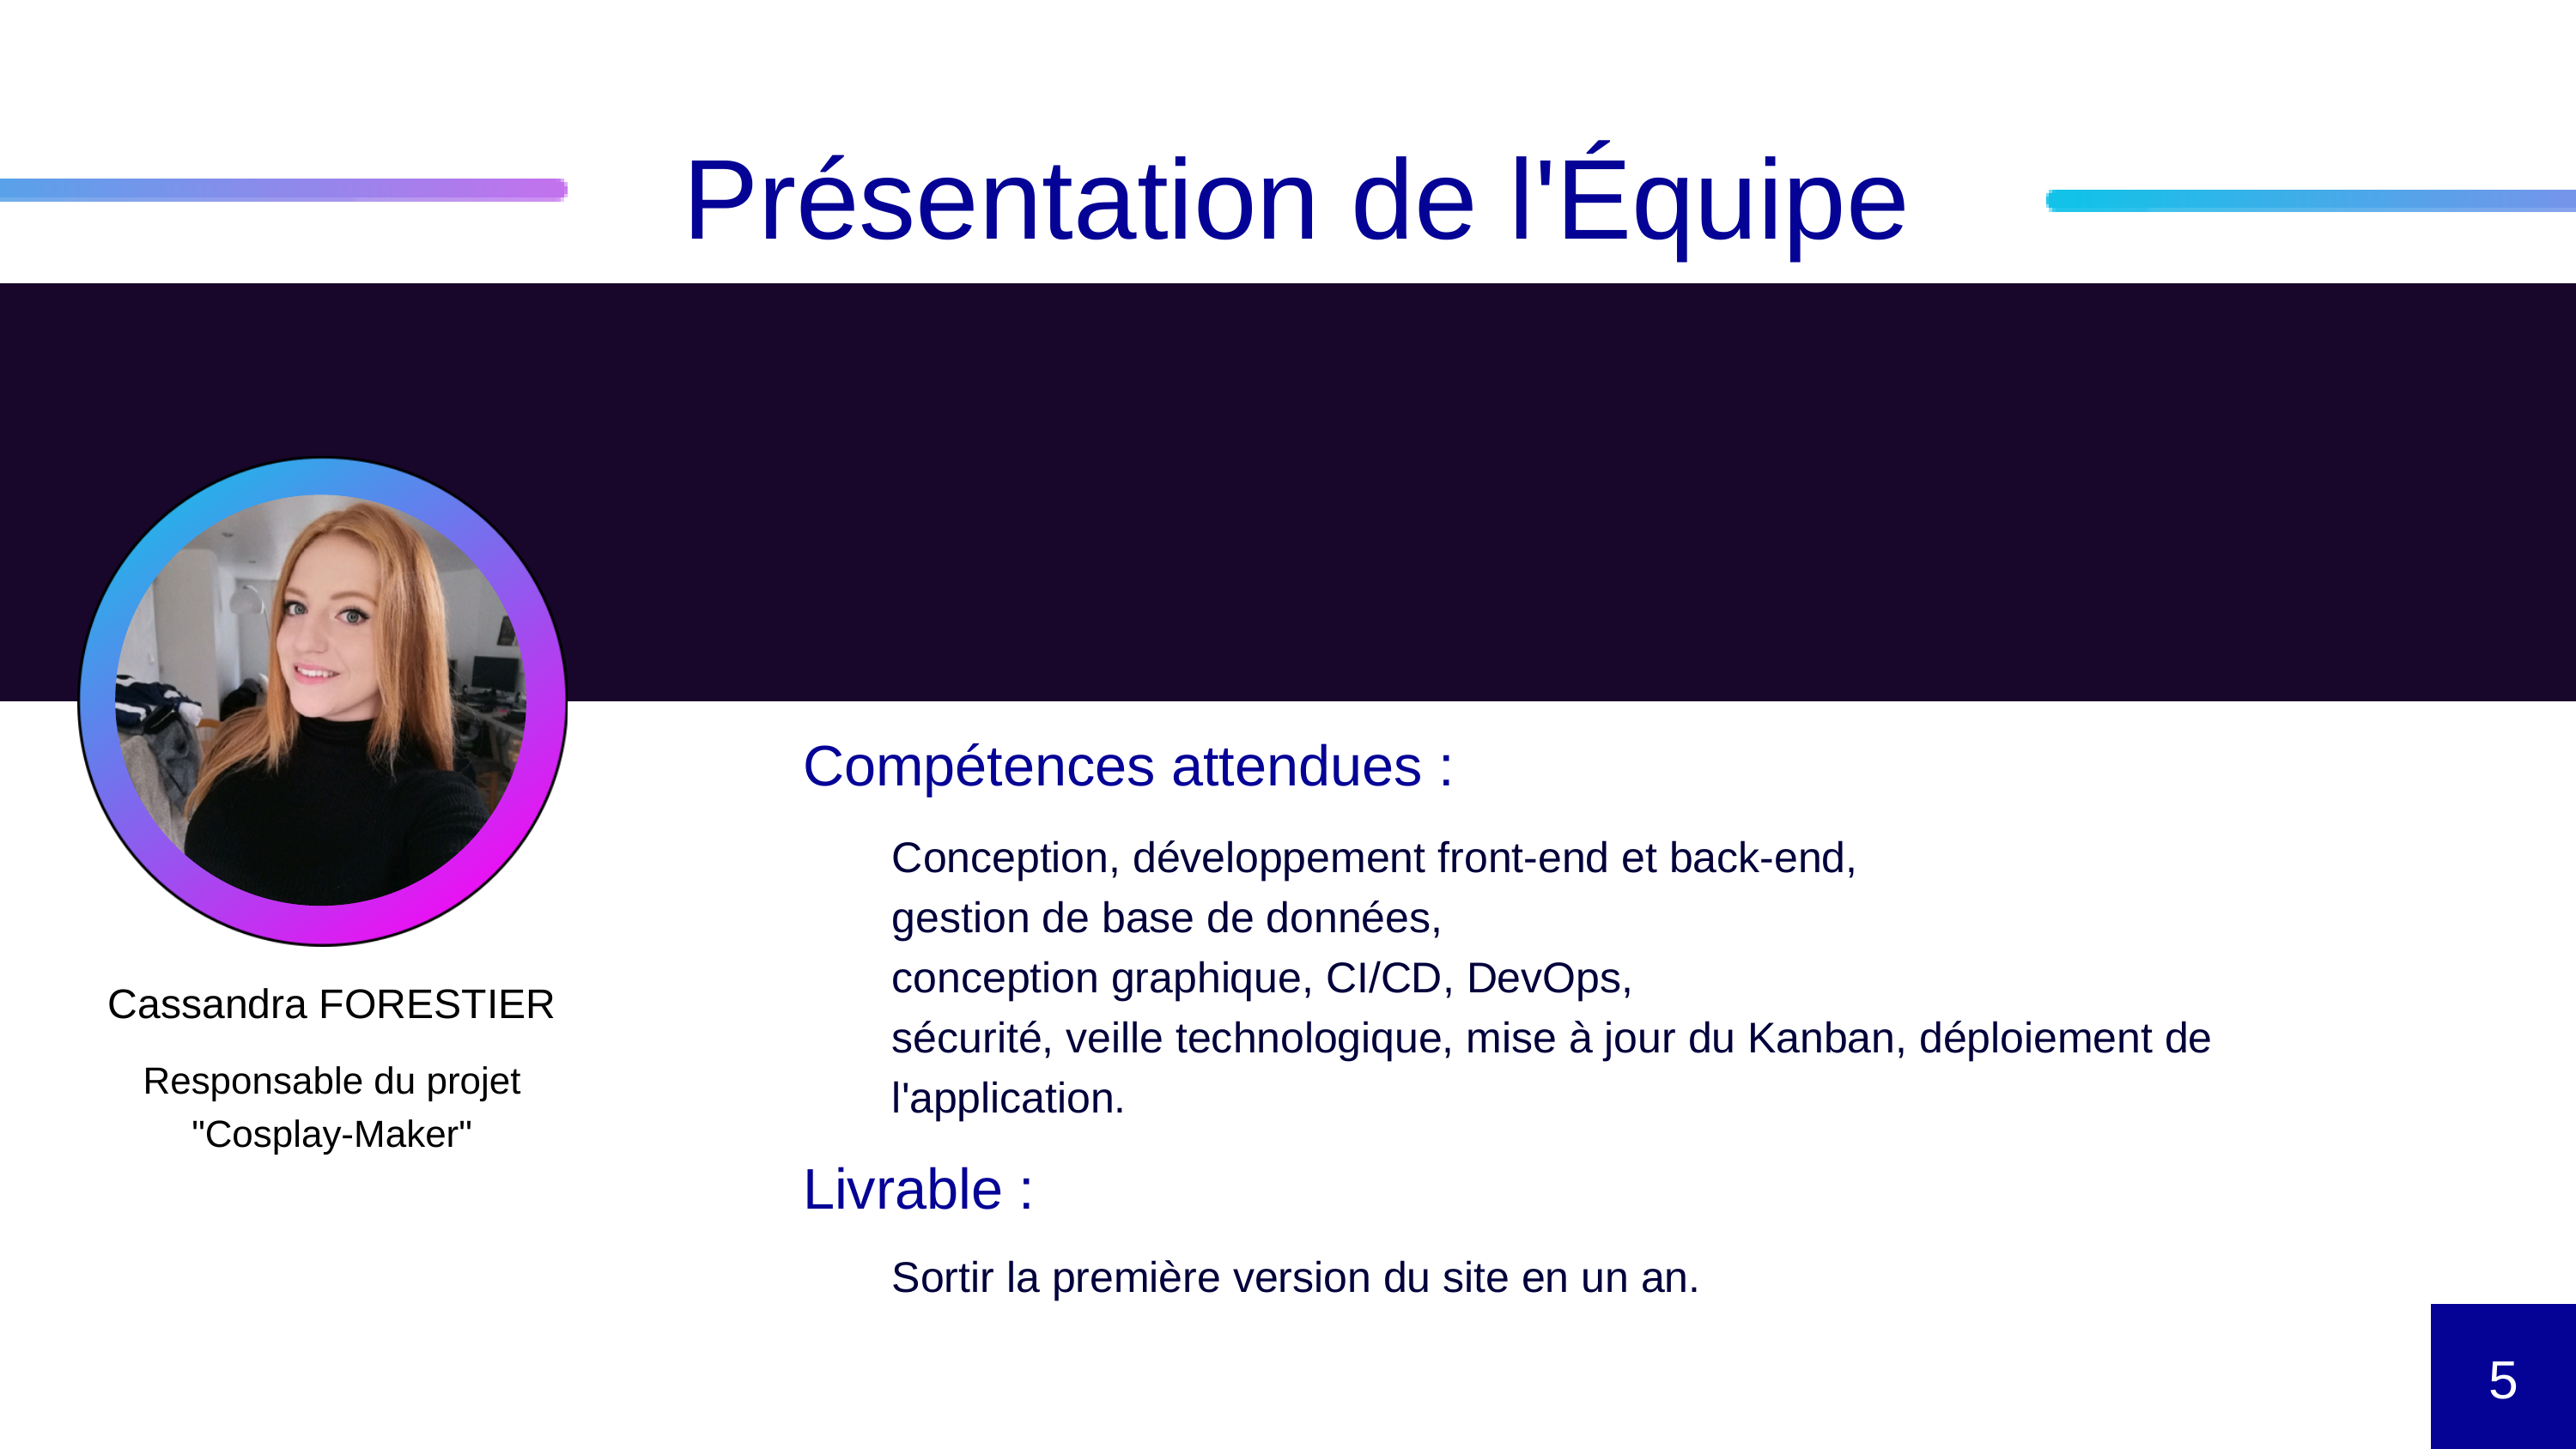

Présentation de l'Équipe

Compétences attendues :
Conception, développement front-end et back-end,
gestion de base de données,
conception graphique, CI/CD, DevOps,
sécurité, veille technologique, mise à jour du Kanban, déploiement de l'application.

Cassandra FORESTIER
Responsable du projet "Cosplay-Maker"
Livrable :
Sortir la première version du site en un an.

5